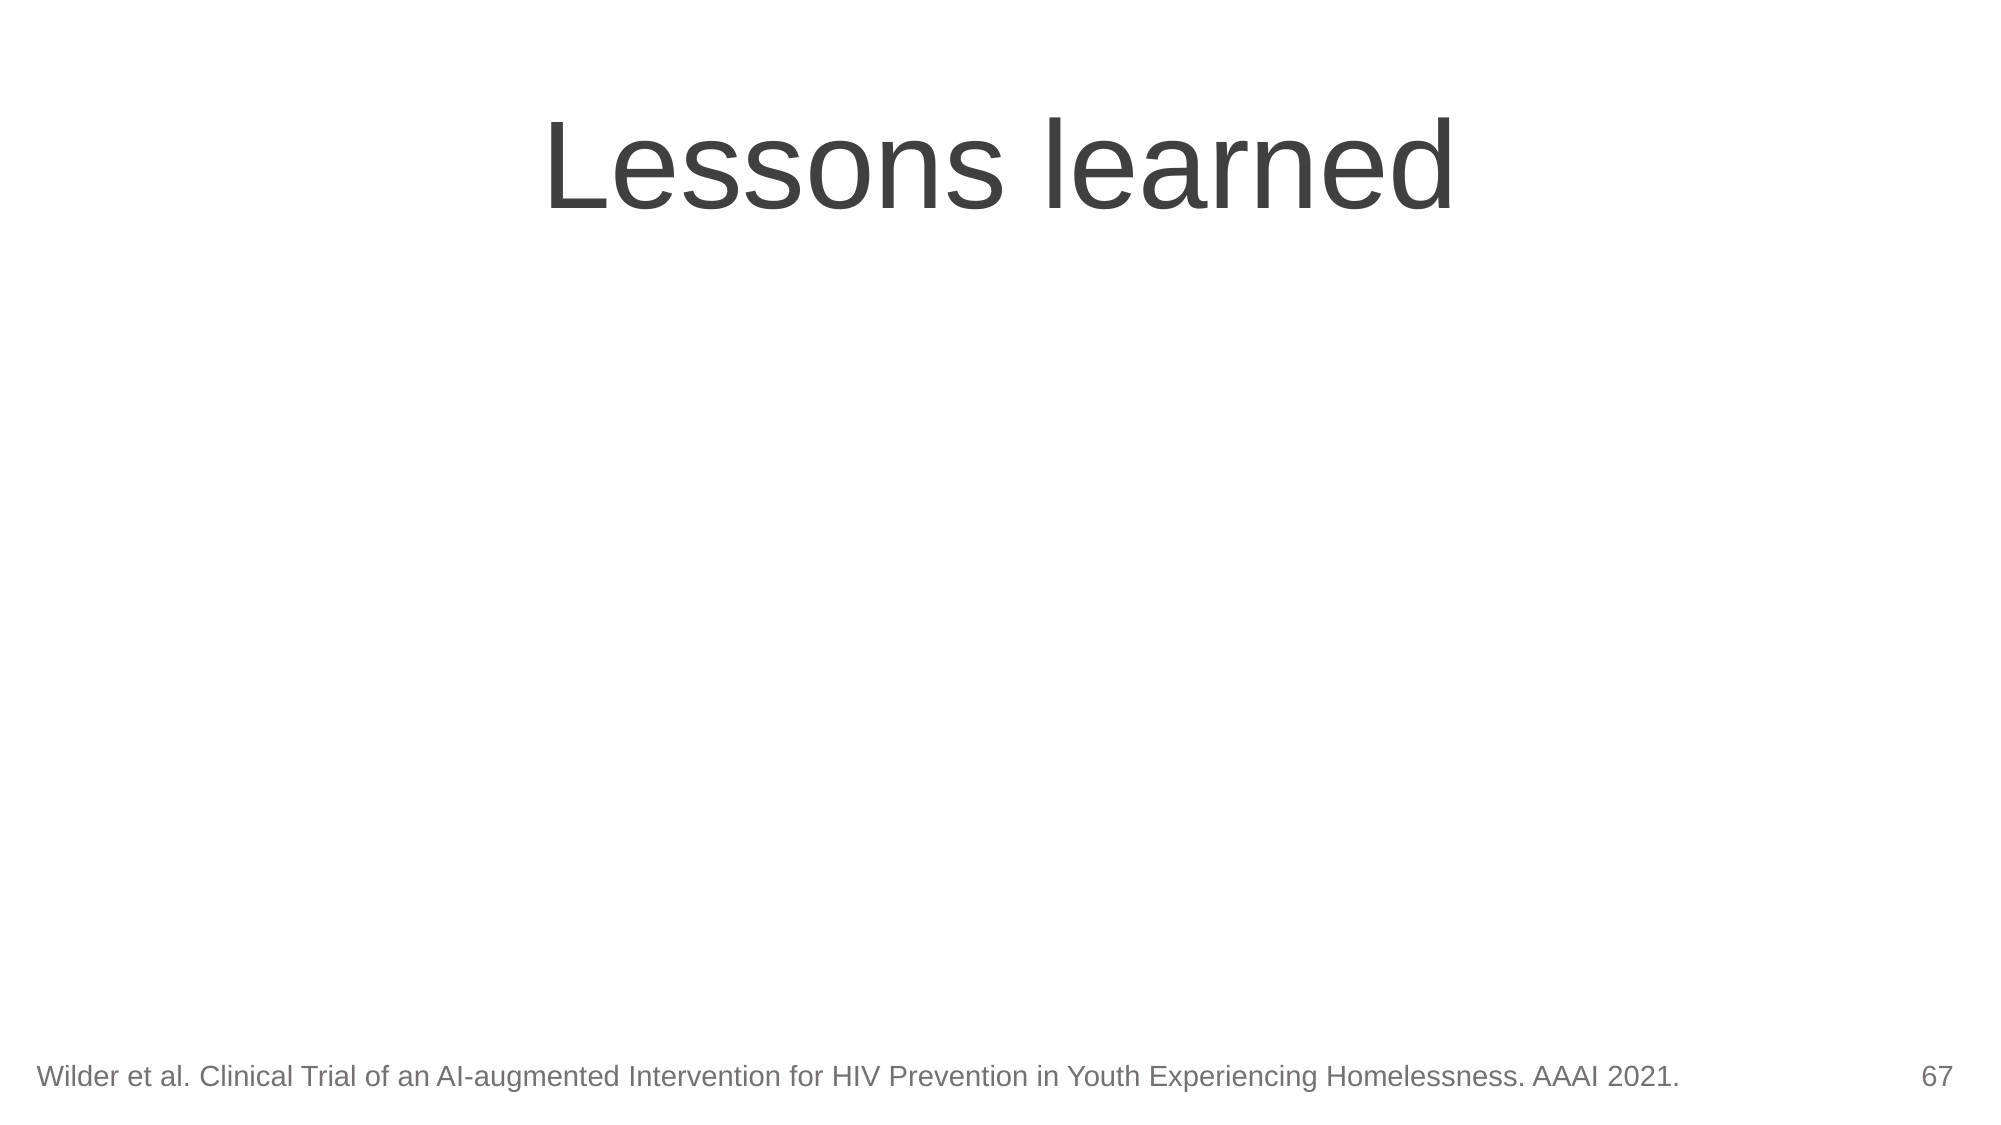

# Lessons learned
67
Wilder et al. Clinical Trial of an AI-augmented Intervention for HIV Prevention in Youth Experiencing Homelessness. AAAI 2021.